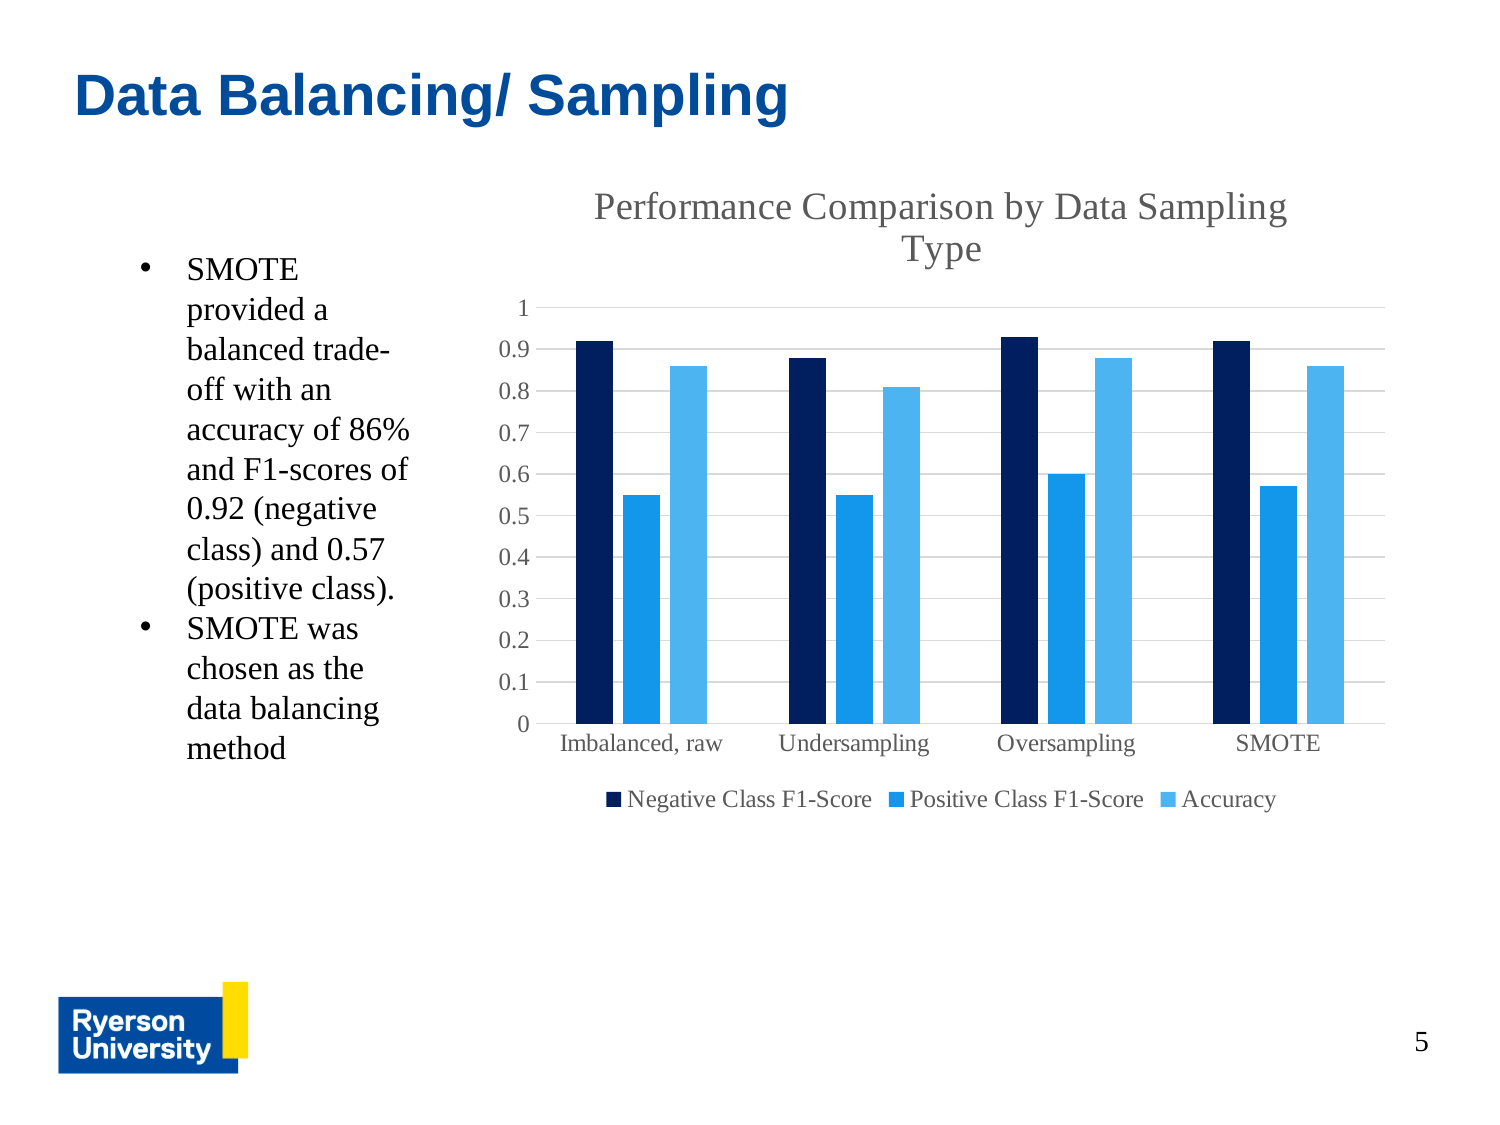

Data Balancing/ Sampling

### Chart: Performance Comparison by Data Sampling Type

| Category | Negative Class F1-Score | Positive Class F1-Score | Accuracy |
|---|---|---|---|
| Imbalanced, raw | 0.92 | 0.55 | 0.86 |
| Undersampling | 0.88 | 0.55 | 0.81 |
| Oversampling | 0.93 | 0.6 | 0.88 |
| SMOTE | 0.92 | 0.57 | 0.86 |
SMOTE provided a balanced trade-off with an accuracy of 86% and F1-scores of 0.92 (negative class) and 0.57 (positive class).
SMOTE was chosen as the data balancing method

5